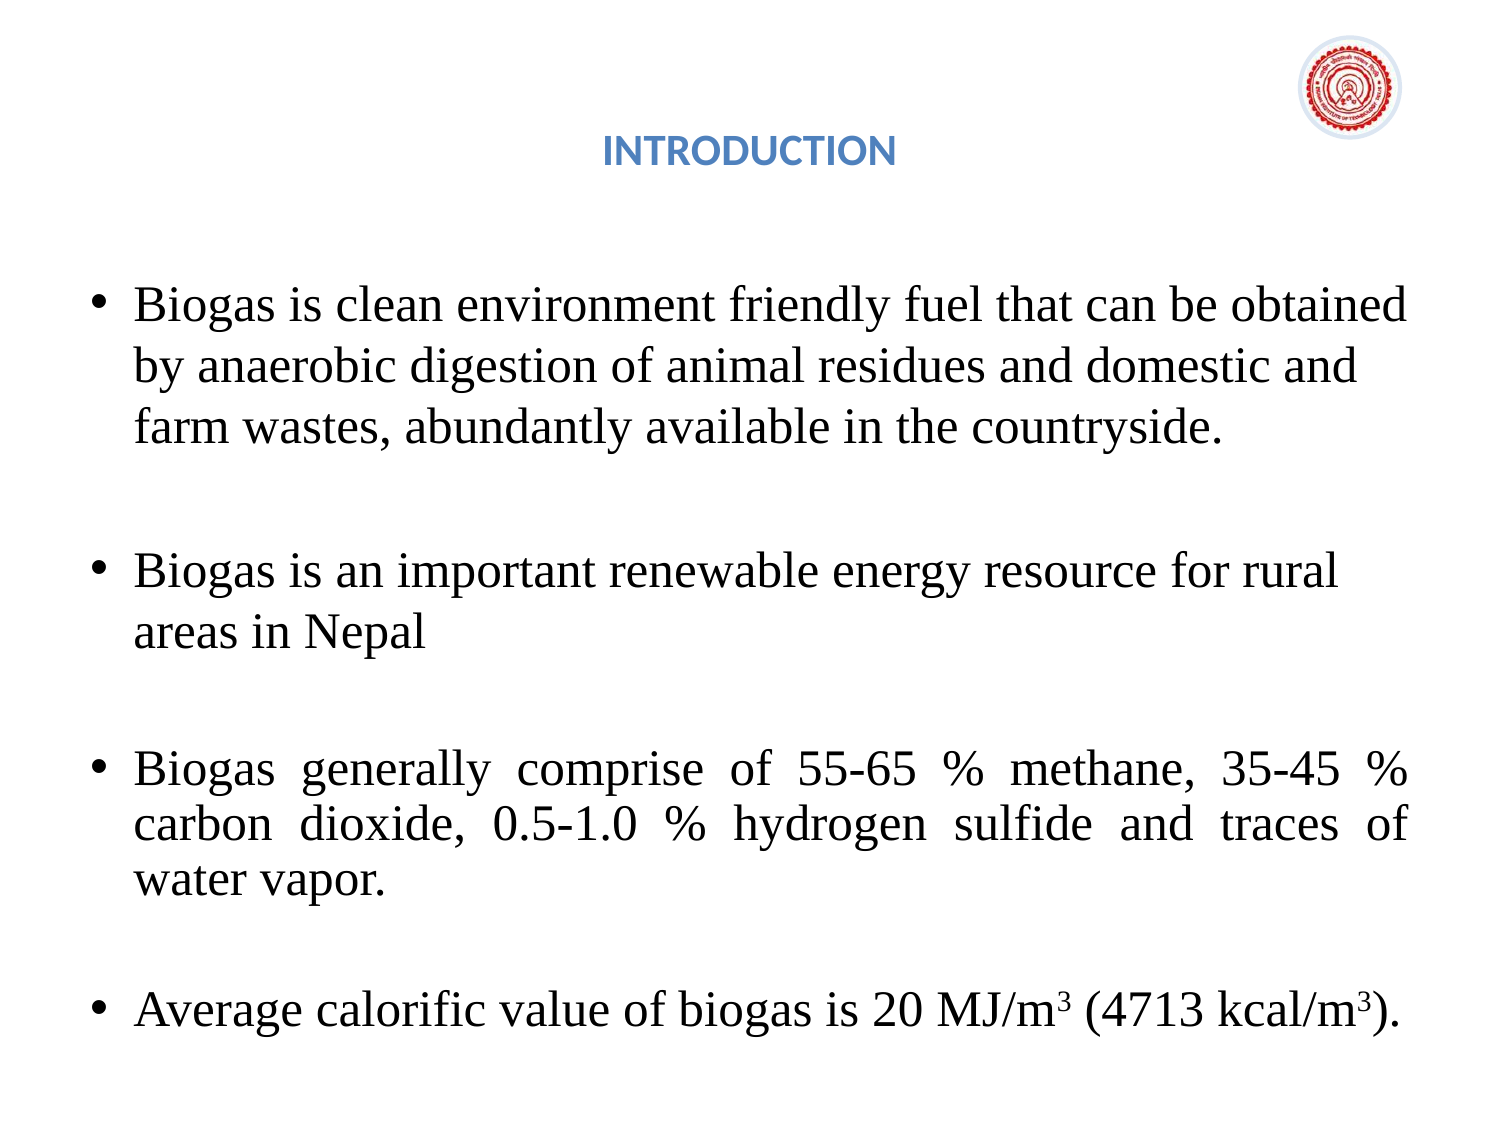

# INTRODUCTION
Biogas is clean environment friendly fuel that can be obtained by anaerobic digestion of animal residues and domestic and farm wastes, abundantly available in the countryside.

Biogas is an important renewable energy resource for rural areas in Nepal

Biogas generally comprise of 55-65 % methane, 35-45 % carbon dioxide, 0.5-1.0 % hydrogen sulfide and traces of water vapor.

Average calorific value of biogas is 20 MJ/m3 (4713 kcal/m3).